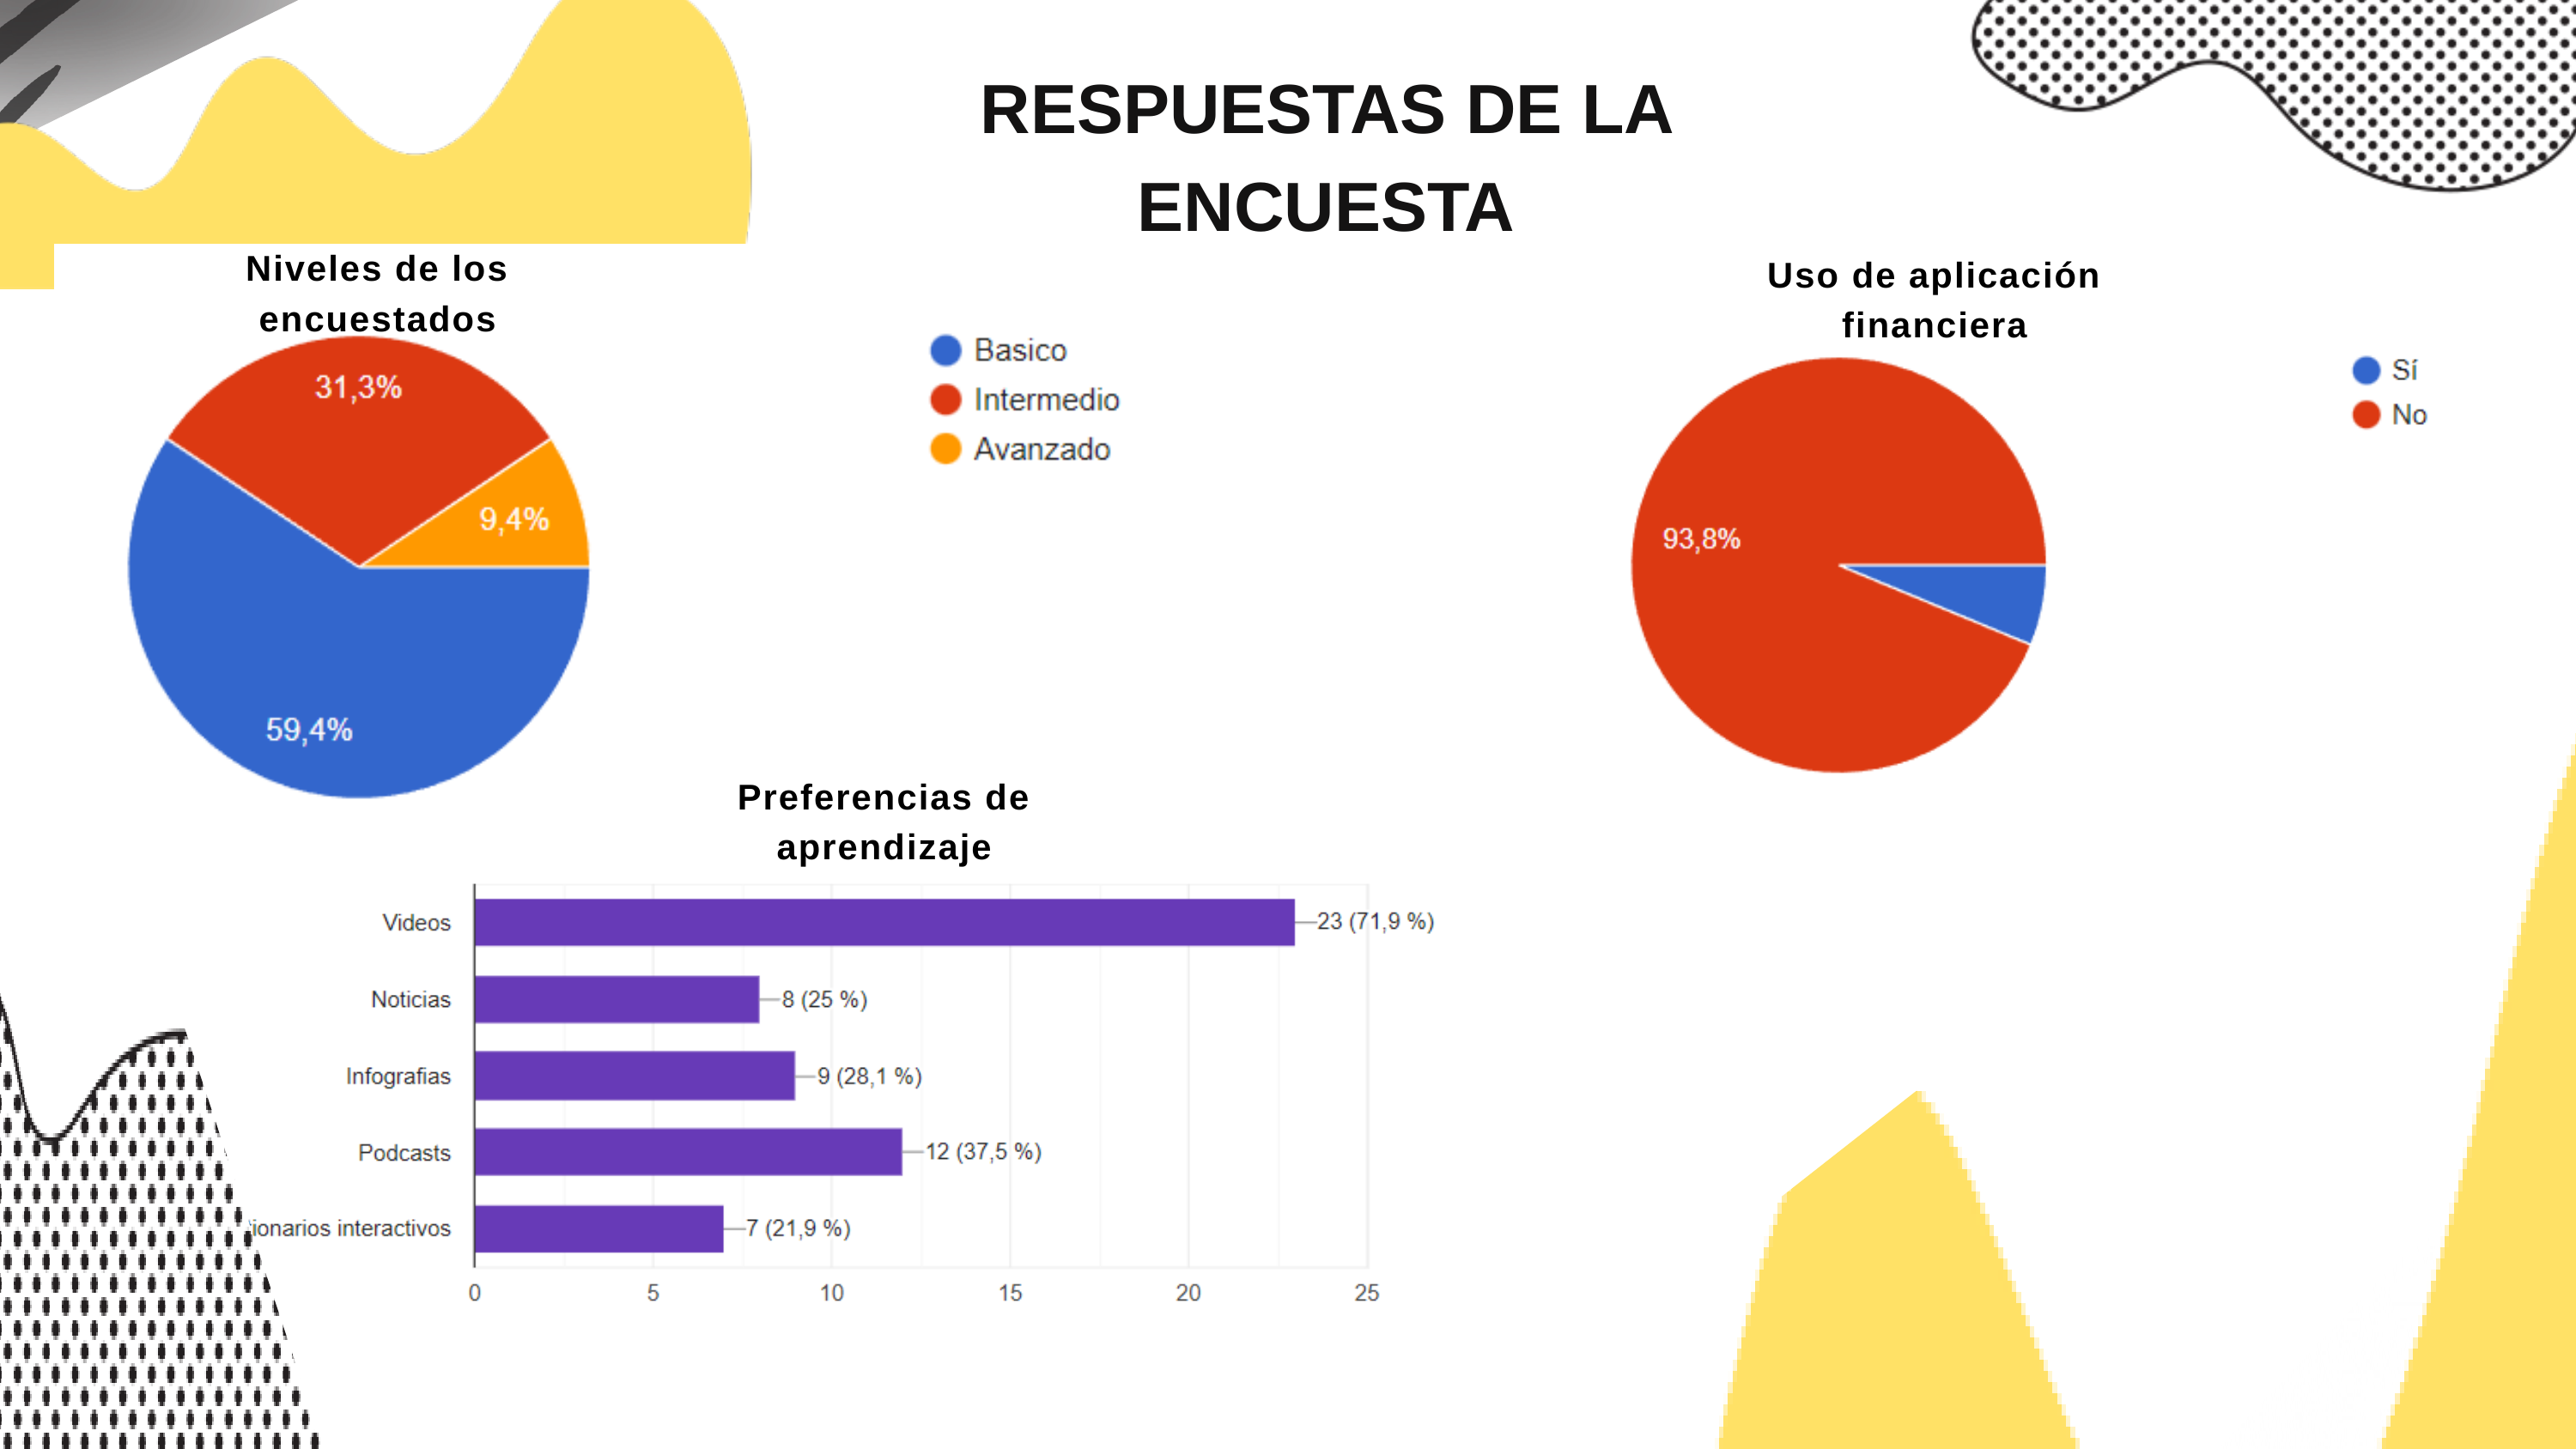

RESPUESTAS DE LA ENCUESTA
Niveles de los encuestados

Uso de aplicación financiera

Preferencias de aprendizaje